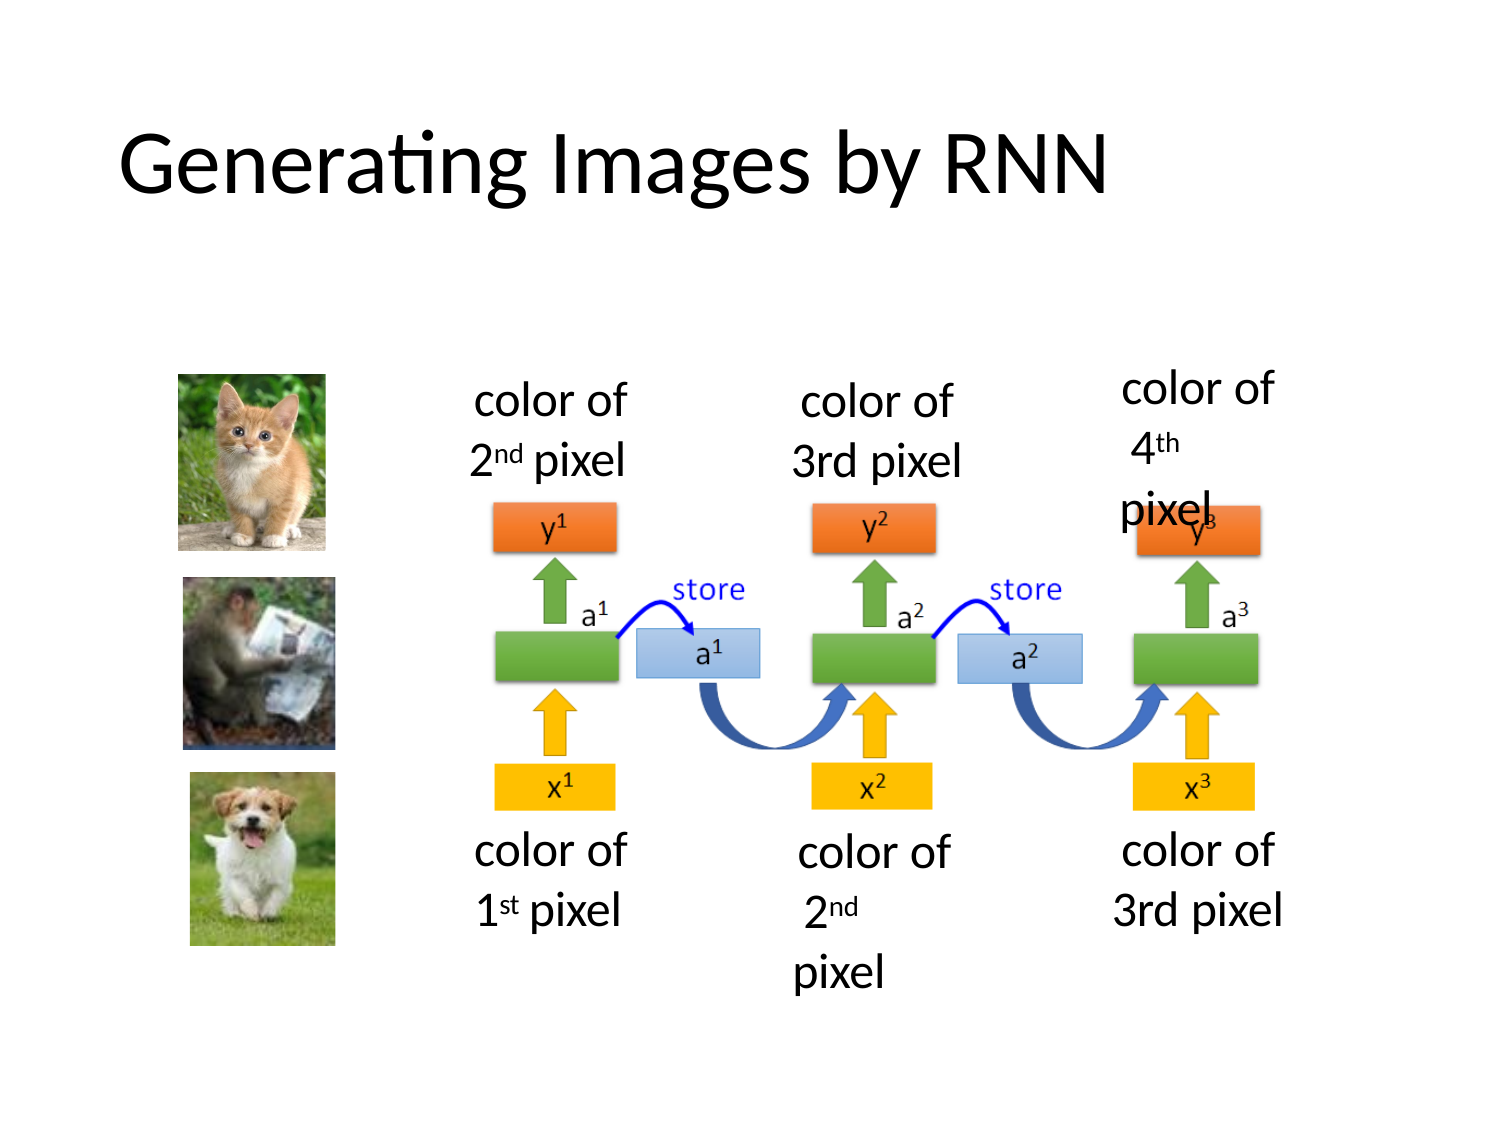

# Generating Images by RNN
color of  4th pixel
color of
2nd pixel
color of  3rd pixel

color of
1st pixel
color of
3rd pixel
color of  2nd pixel